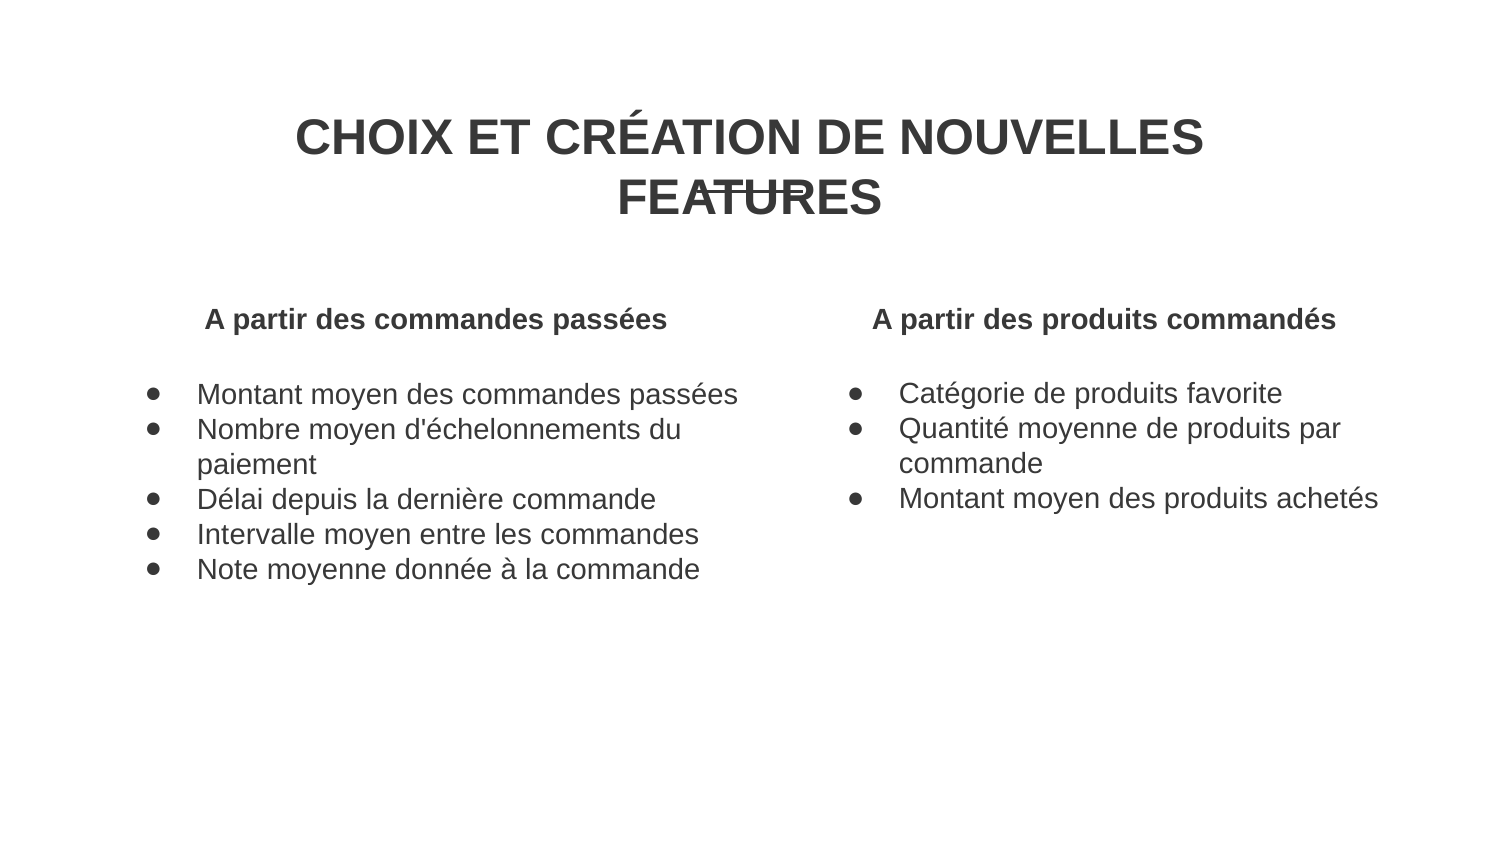

# CHOIX ET CRÉATION DE NOUVELLES FEATURES
A partir des commandes passées
A partir des produits commandés

Catégorie de produits favorite
Quantité moyenne de produits par commande
Montant moyen des produits achetés
Montant moyen des commandes passées
Nombre moyen d'échelonnements du paiement
Délai depuis la dernière commande
Intervalle moyen entre les commandes
Note moyenne donnée à la commande